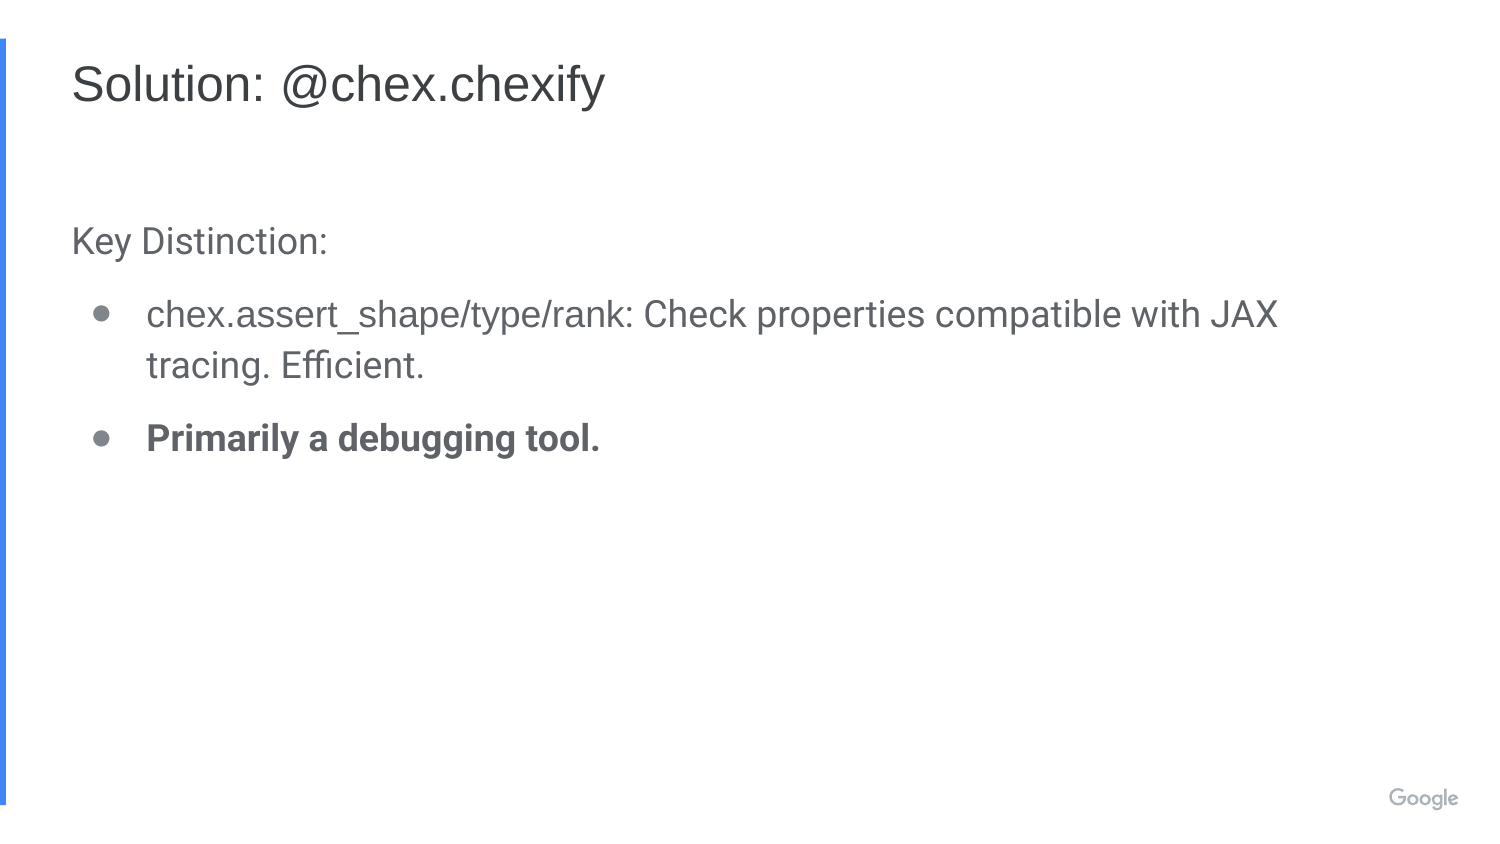

# Solution: @chex.chexify
Key Distinction:
chex.assert_shape/type/rank: Check properties compatible with JAX tracing. Efficient.
Primarily a debugging tool.